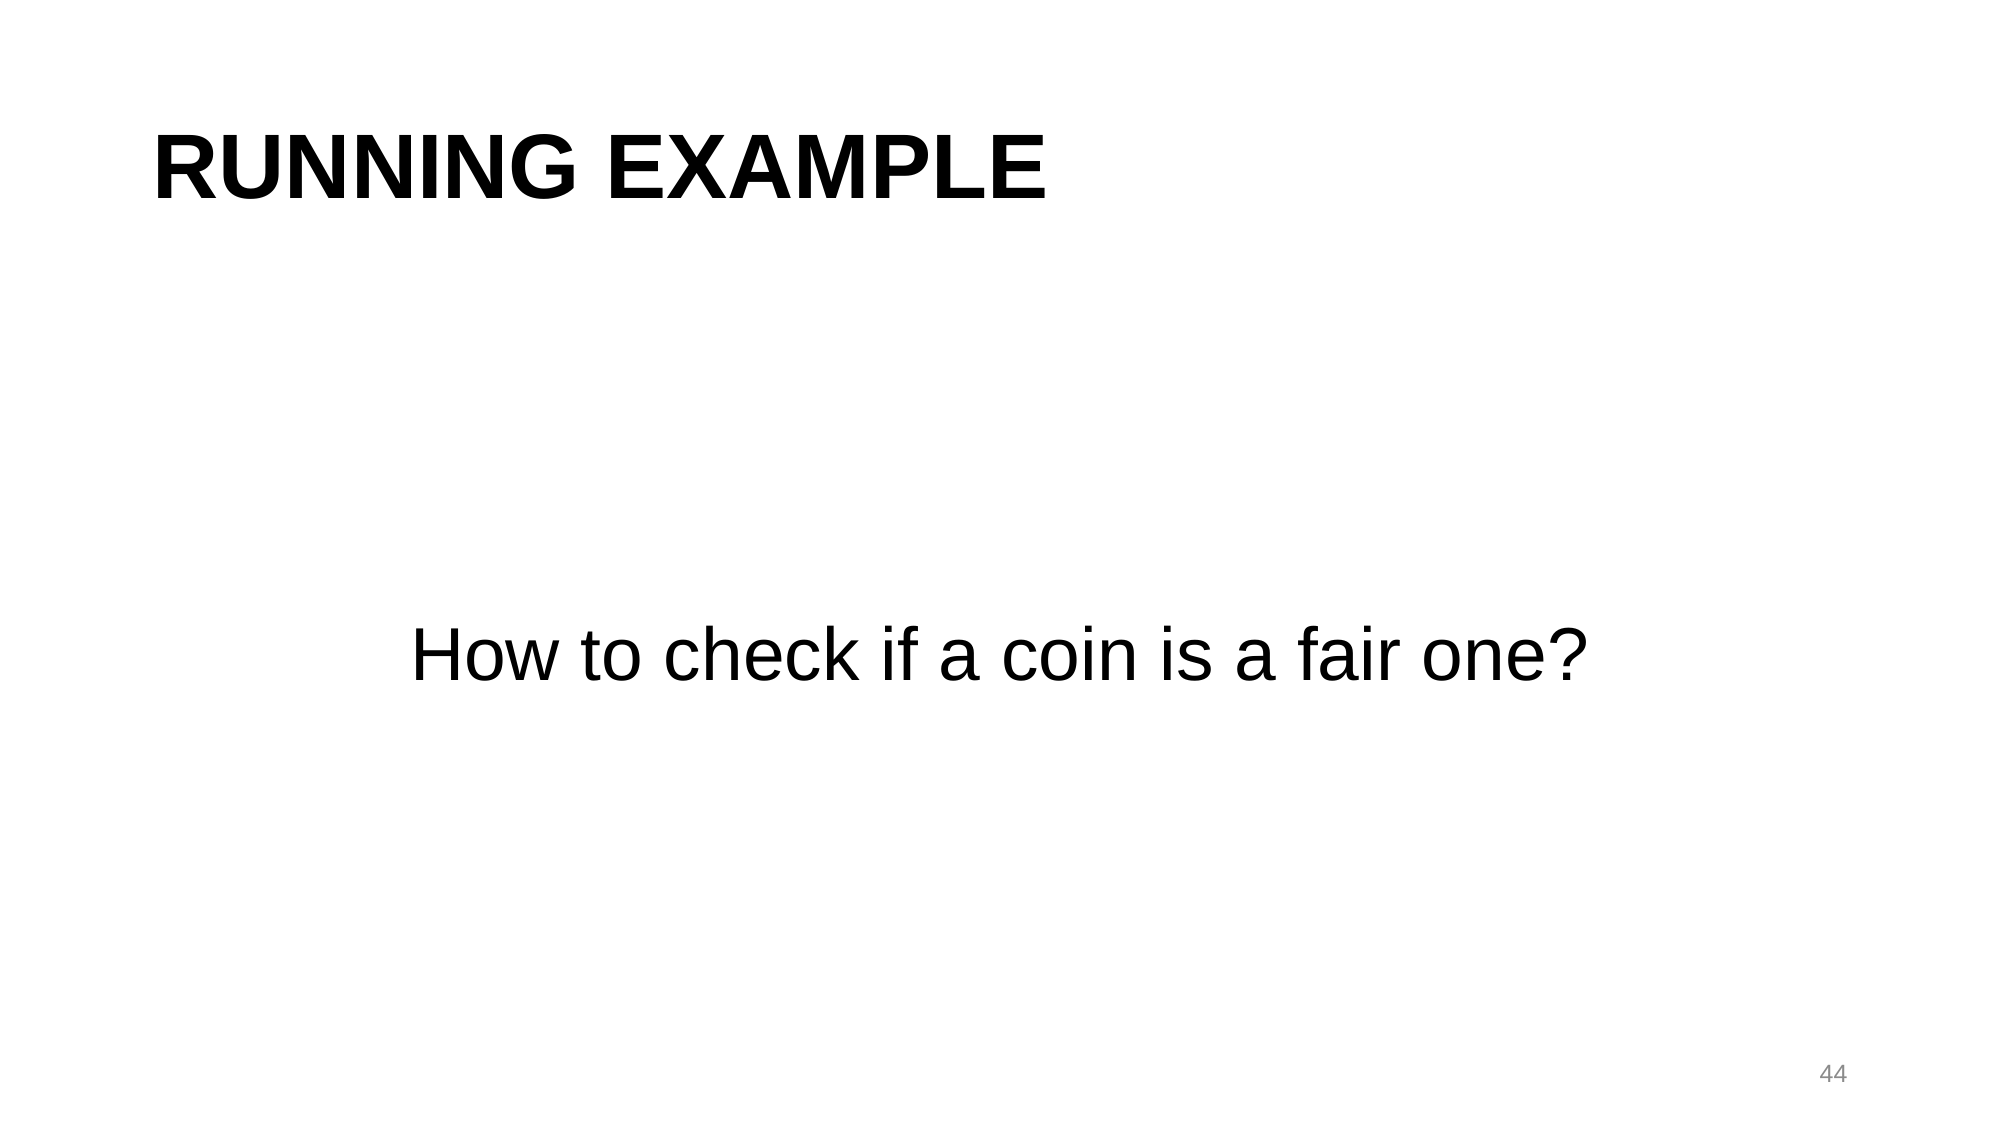

# RUNNING EXAMPLE
How to check if a coin is a fair one?
44